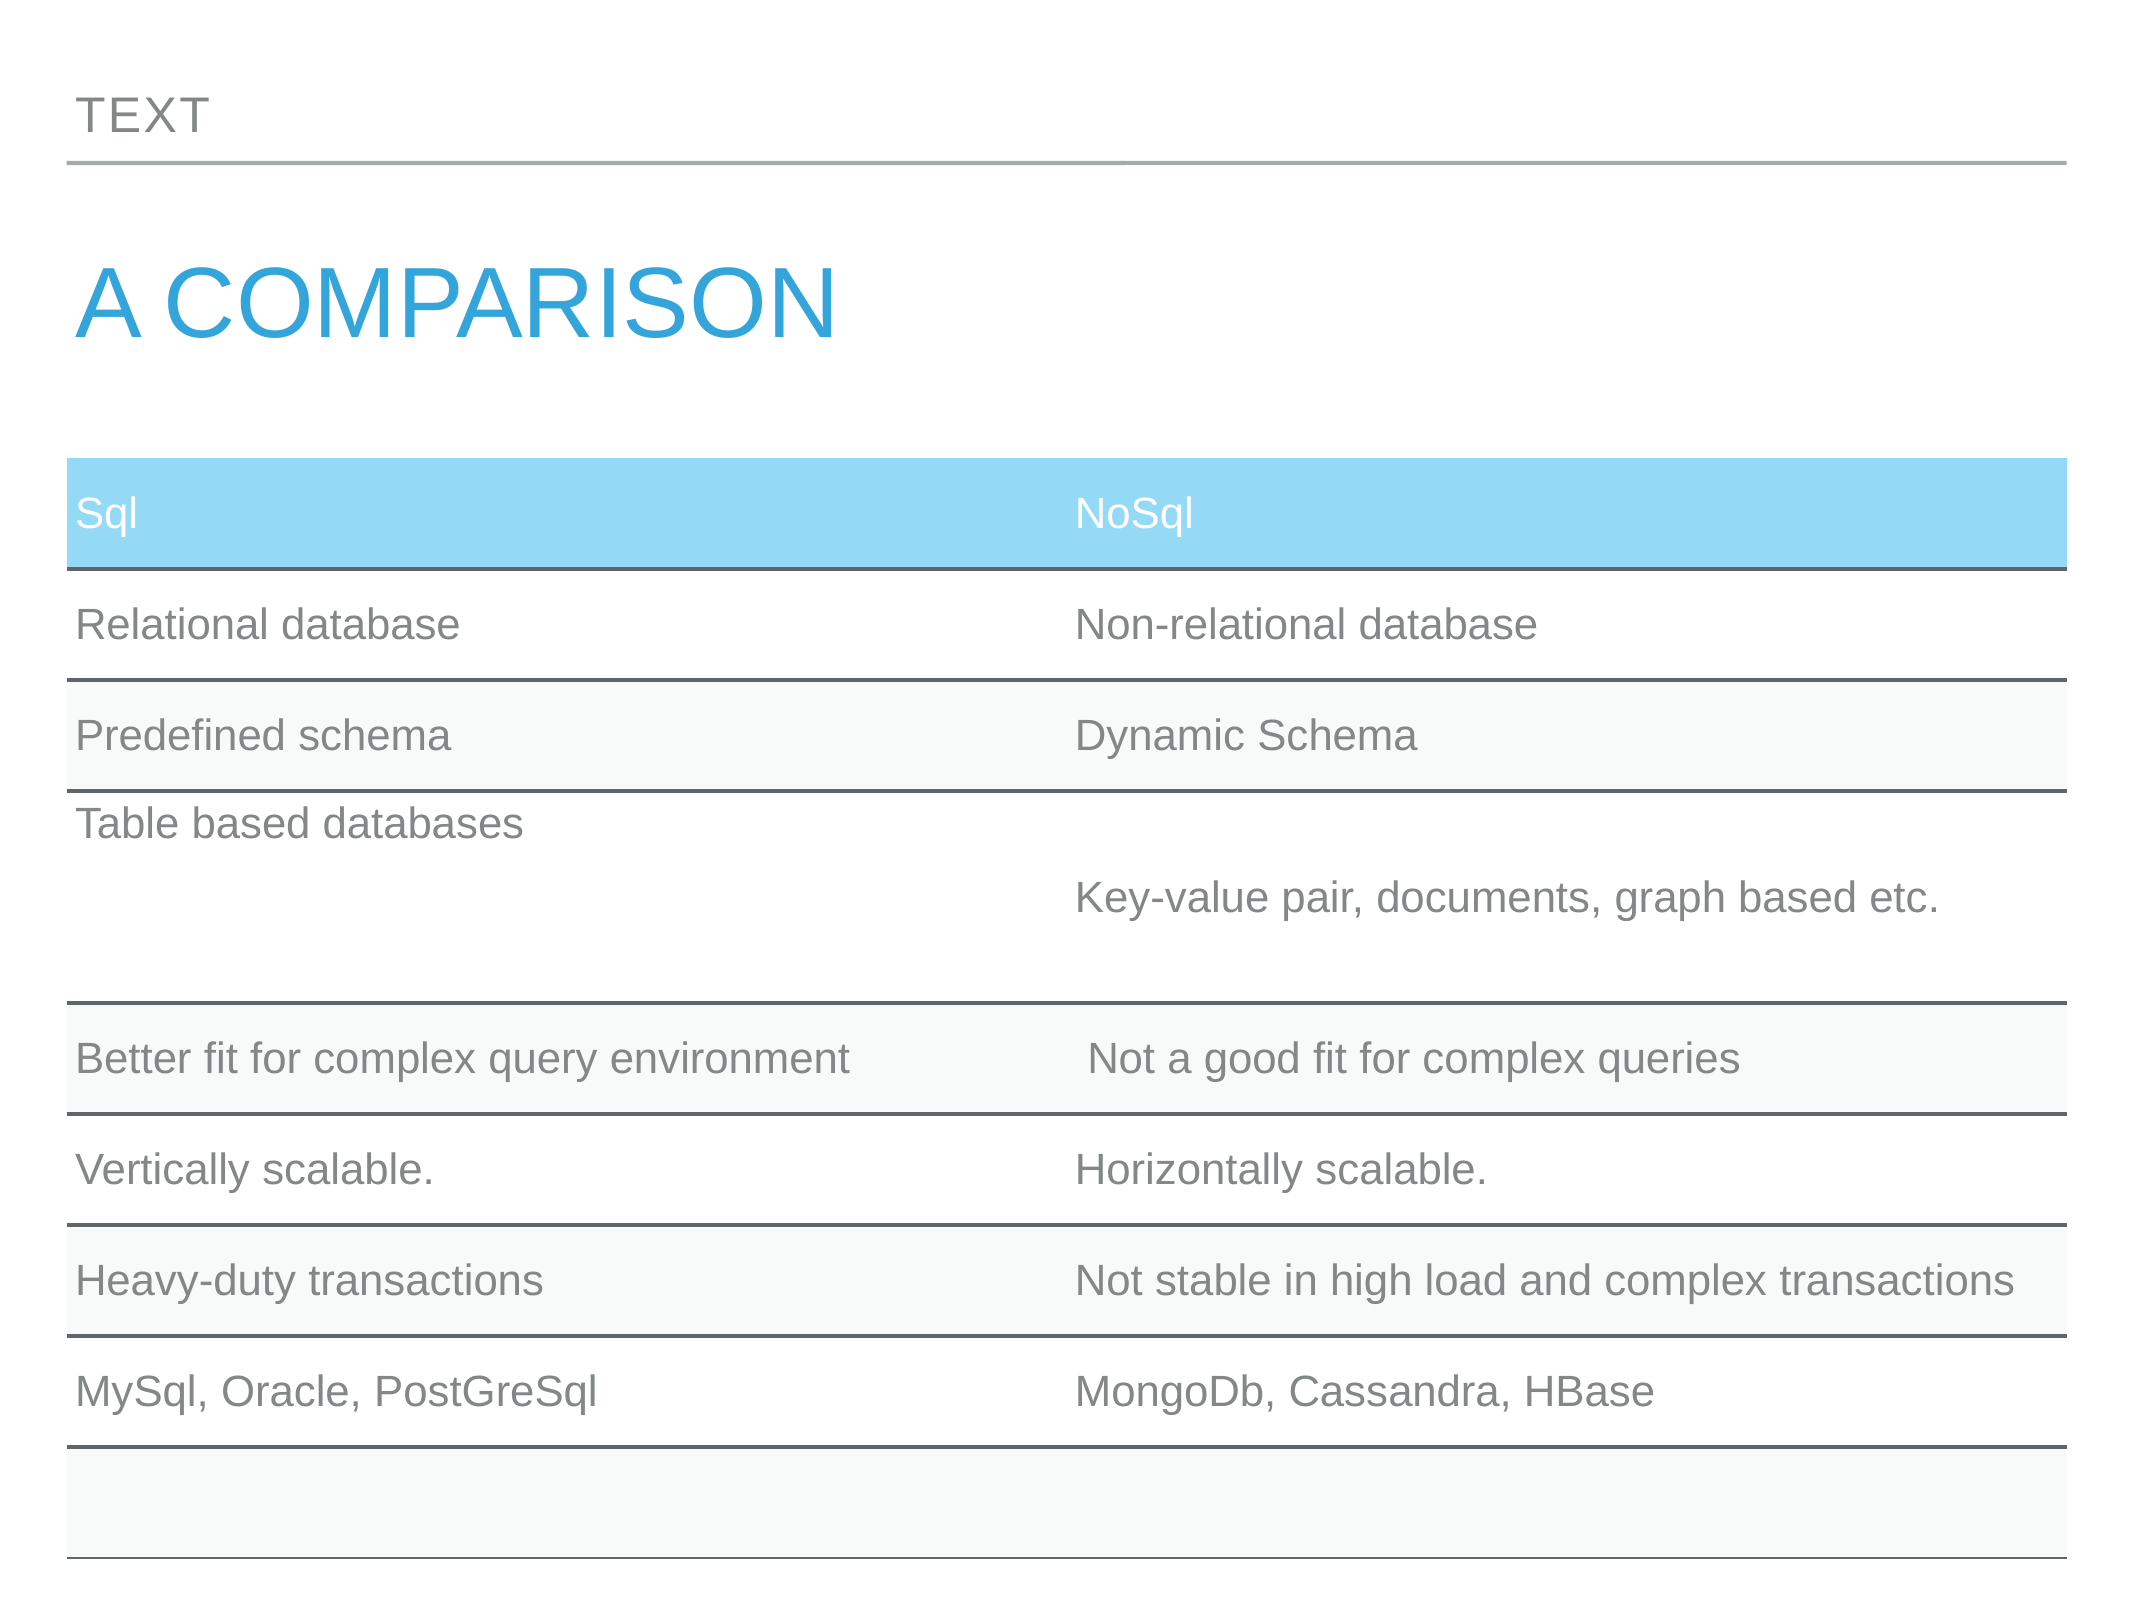

Text
# A comparison
| Sql | NoSql |
| --- | --- |
| Relational database | Non-relational database |
| Predefined schema | Dynamic Schema |
| Table based databases | Key-value pair, documents, graph based etc. |
| Better fit for complex query environment | Not a good fit for complex queries |
| Vertically scalable. | Horizontally scalable. |
| Heavy-duty transactions | Not stable in high load and complex transactions |
| MySql, Oracle, PostGreSql | MongoDb, Cassandra, HBase |
|  |  |